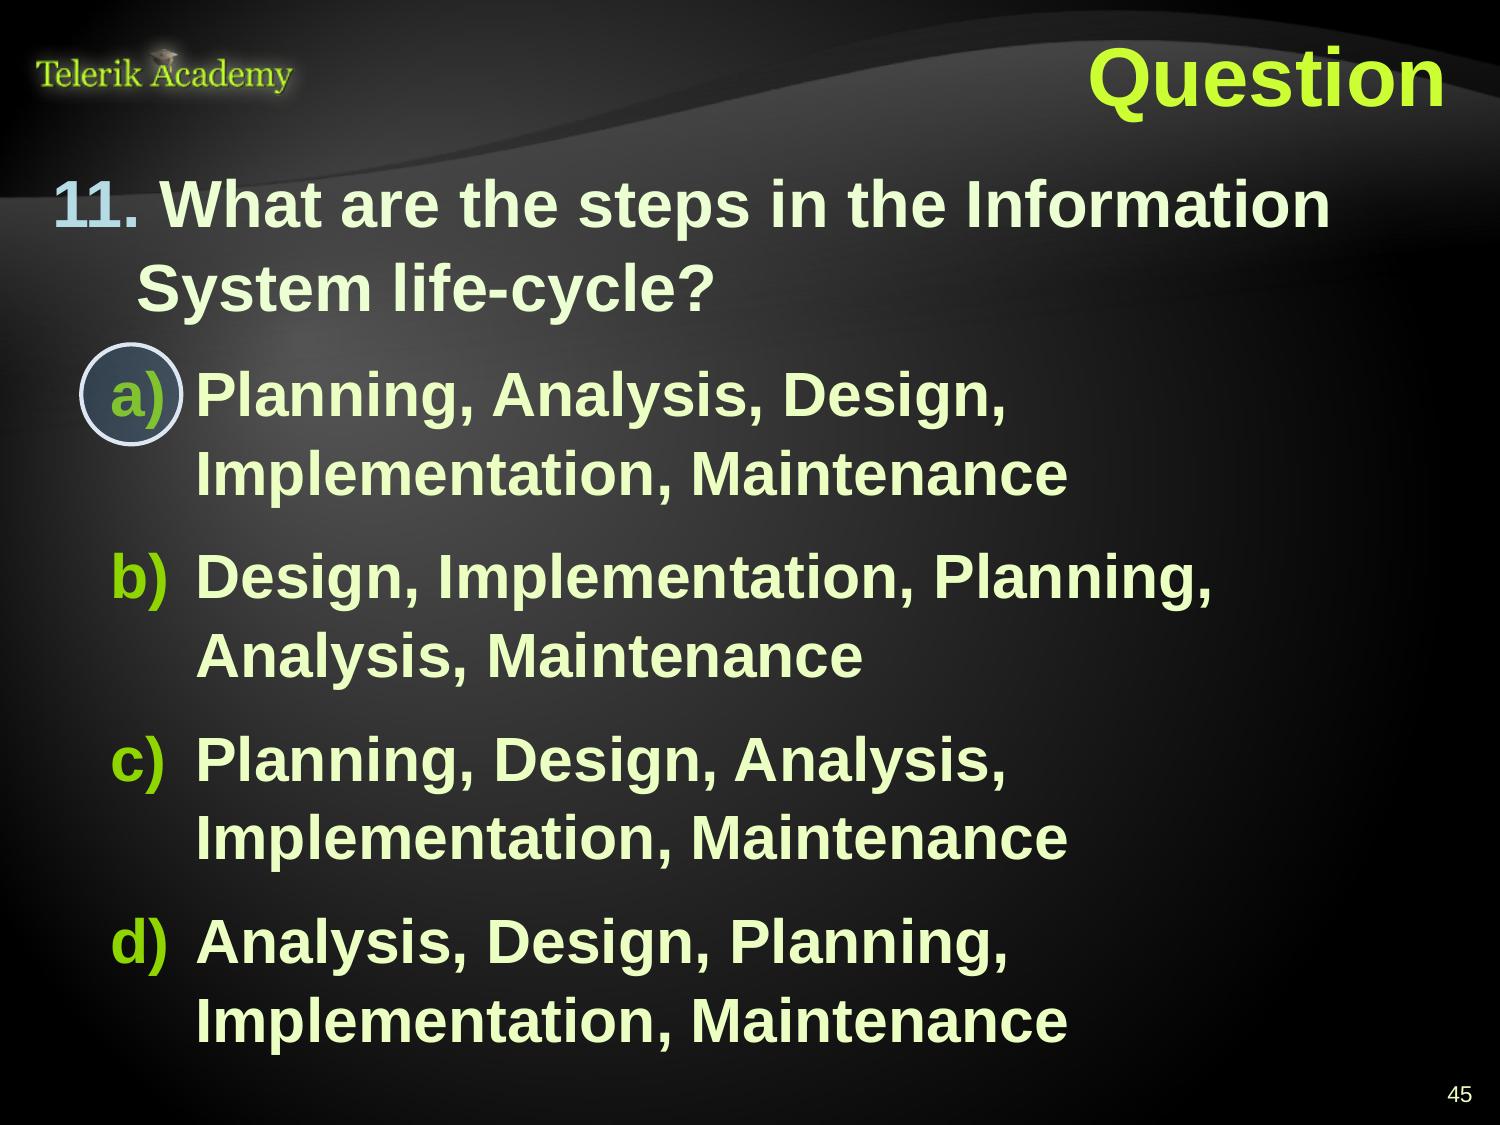

# Question
 What are the steps in the Information System life-cycle?
Planning, Analysis, Design, Implementation, Maintenance
Design, Implementation, Planning, Analysis, Maintenance
Planning, Design, Analysis, Implementation, Maintenance
Analysis, Design, Planning, Implementation, Maintenance

45